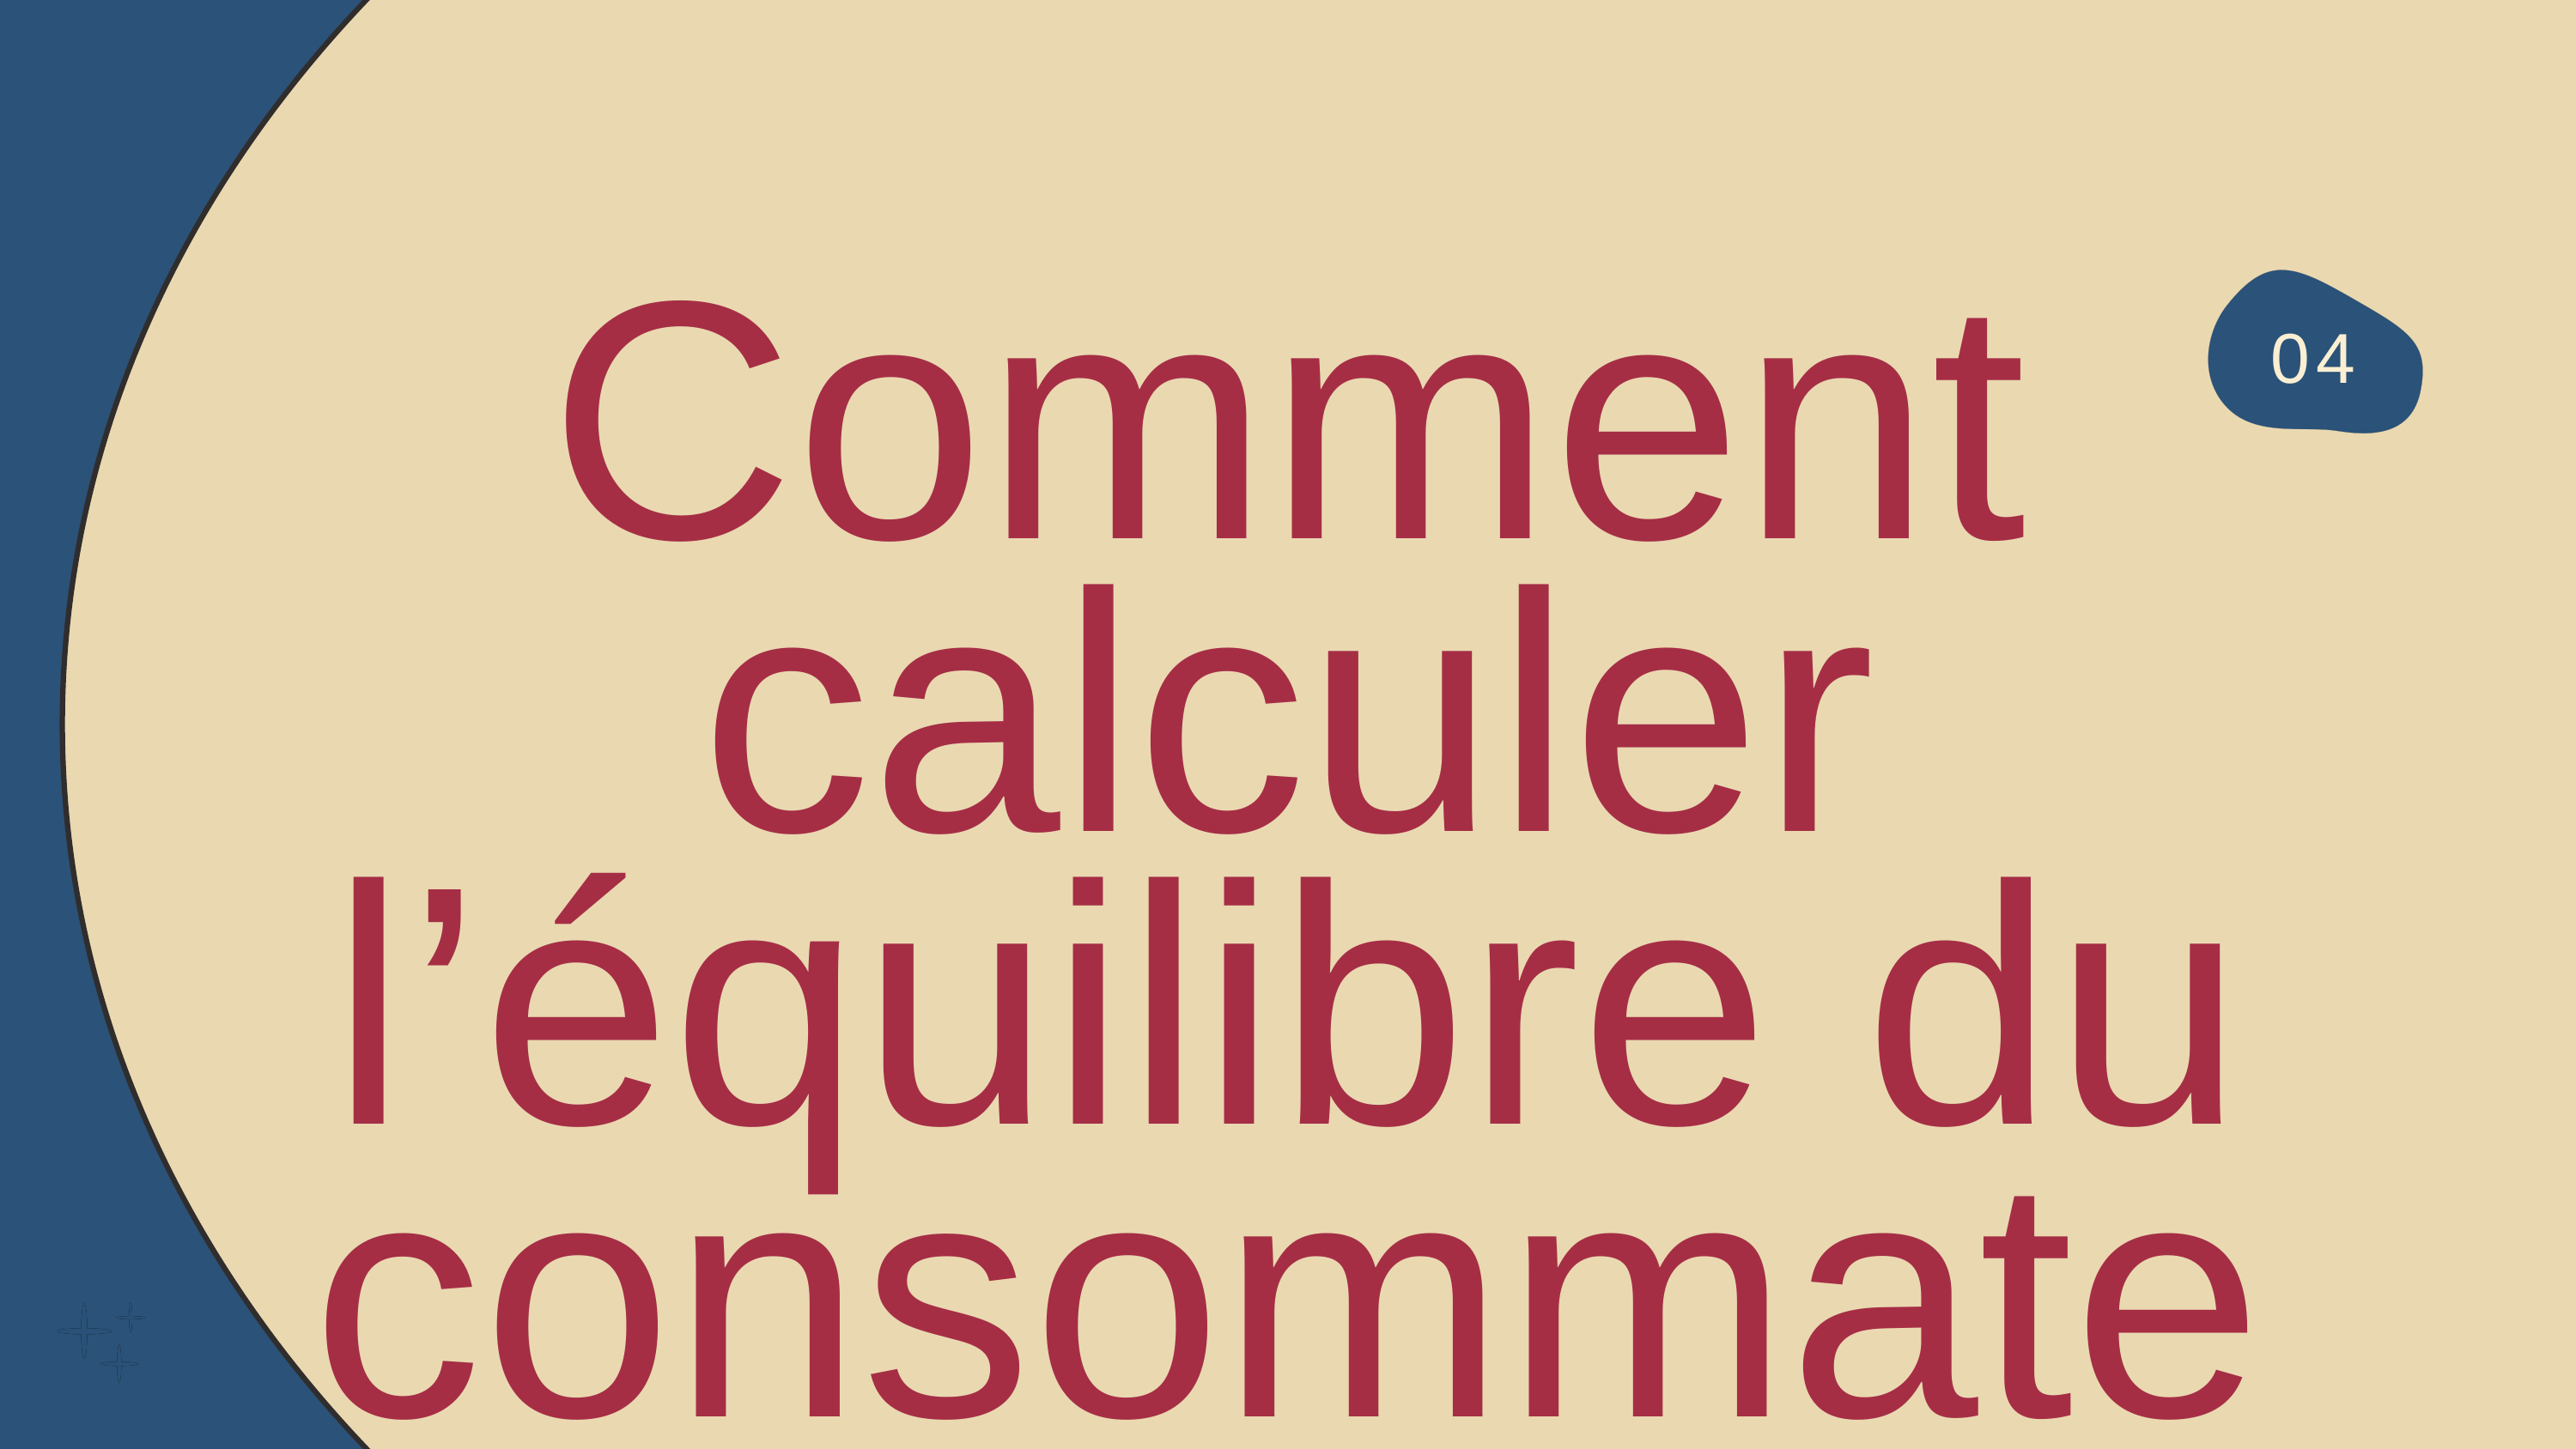

04
Comment calculer l’équilibre du consommateur ?